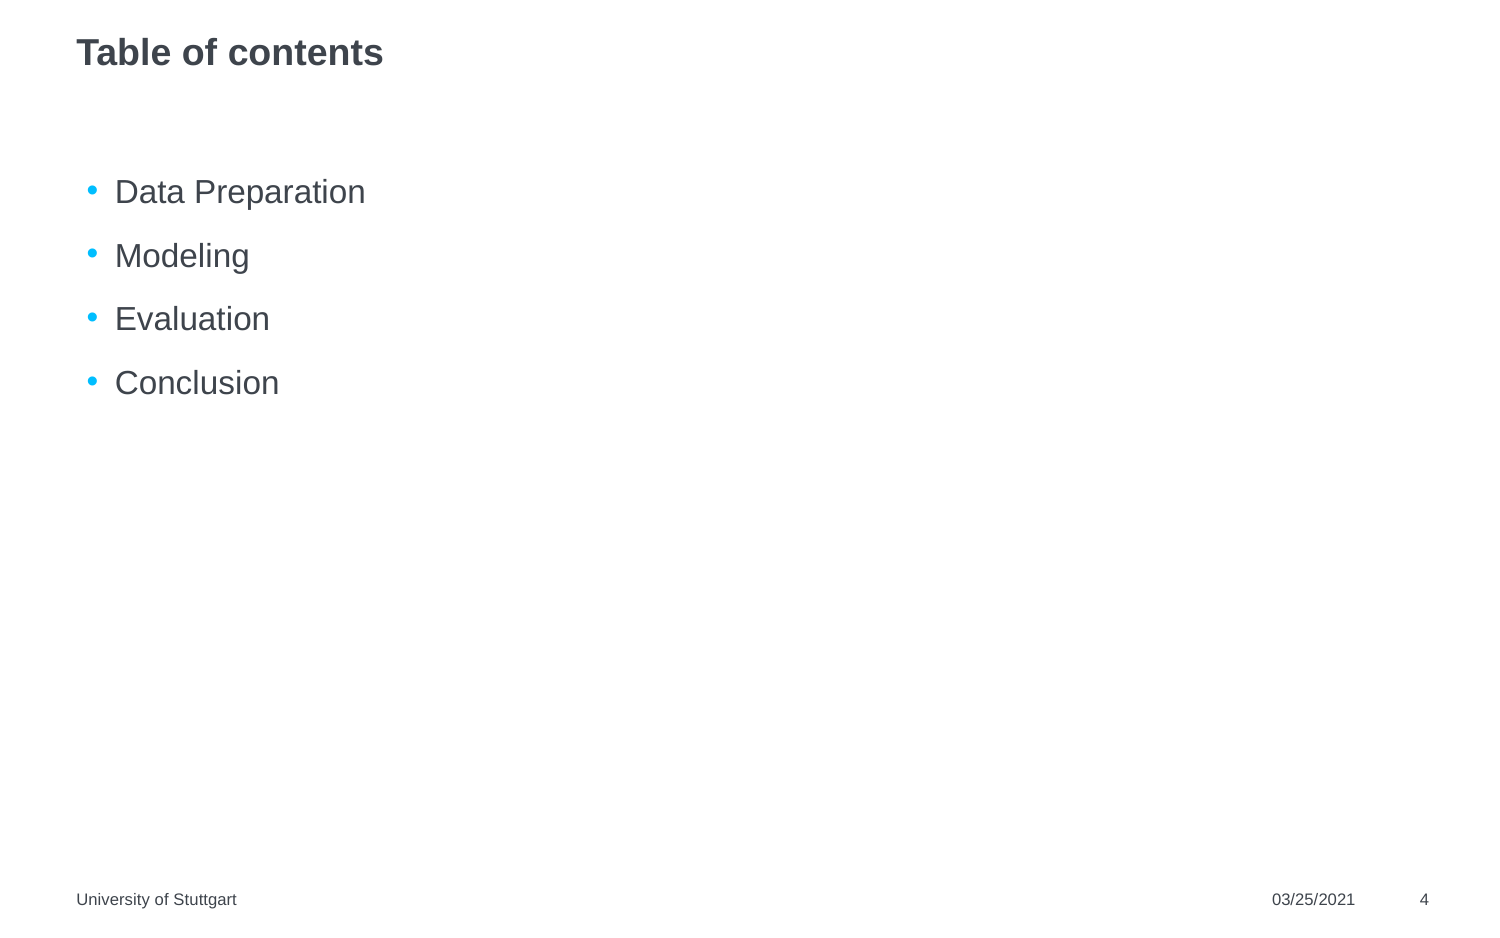

# Table of contents
Data Preparation
Modeling
Evaluation
Conclusion
University of Stuttgart
03/25/2021
4